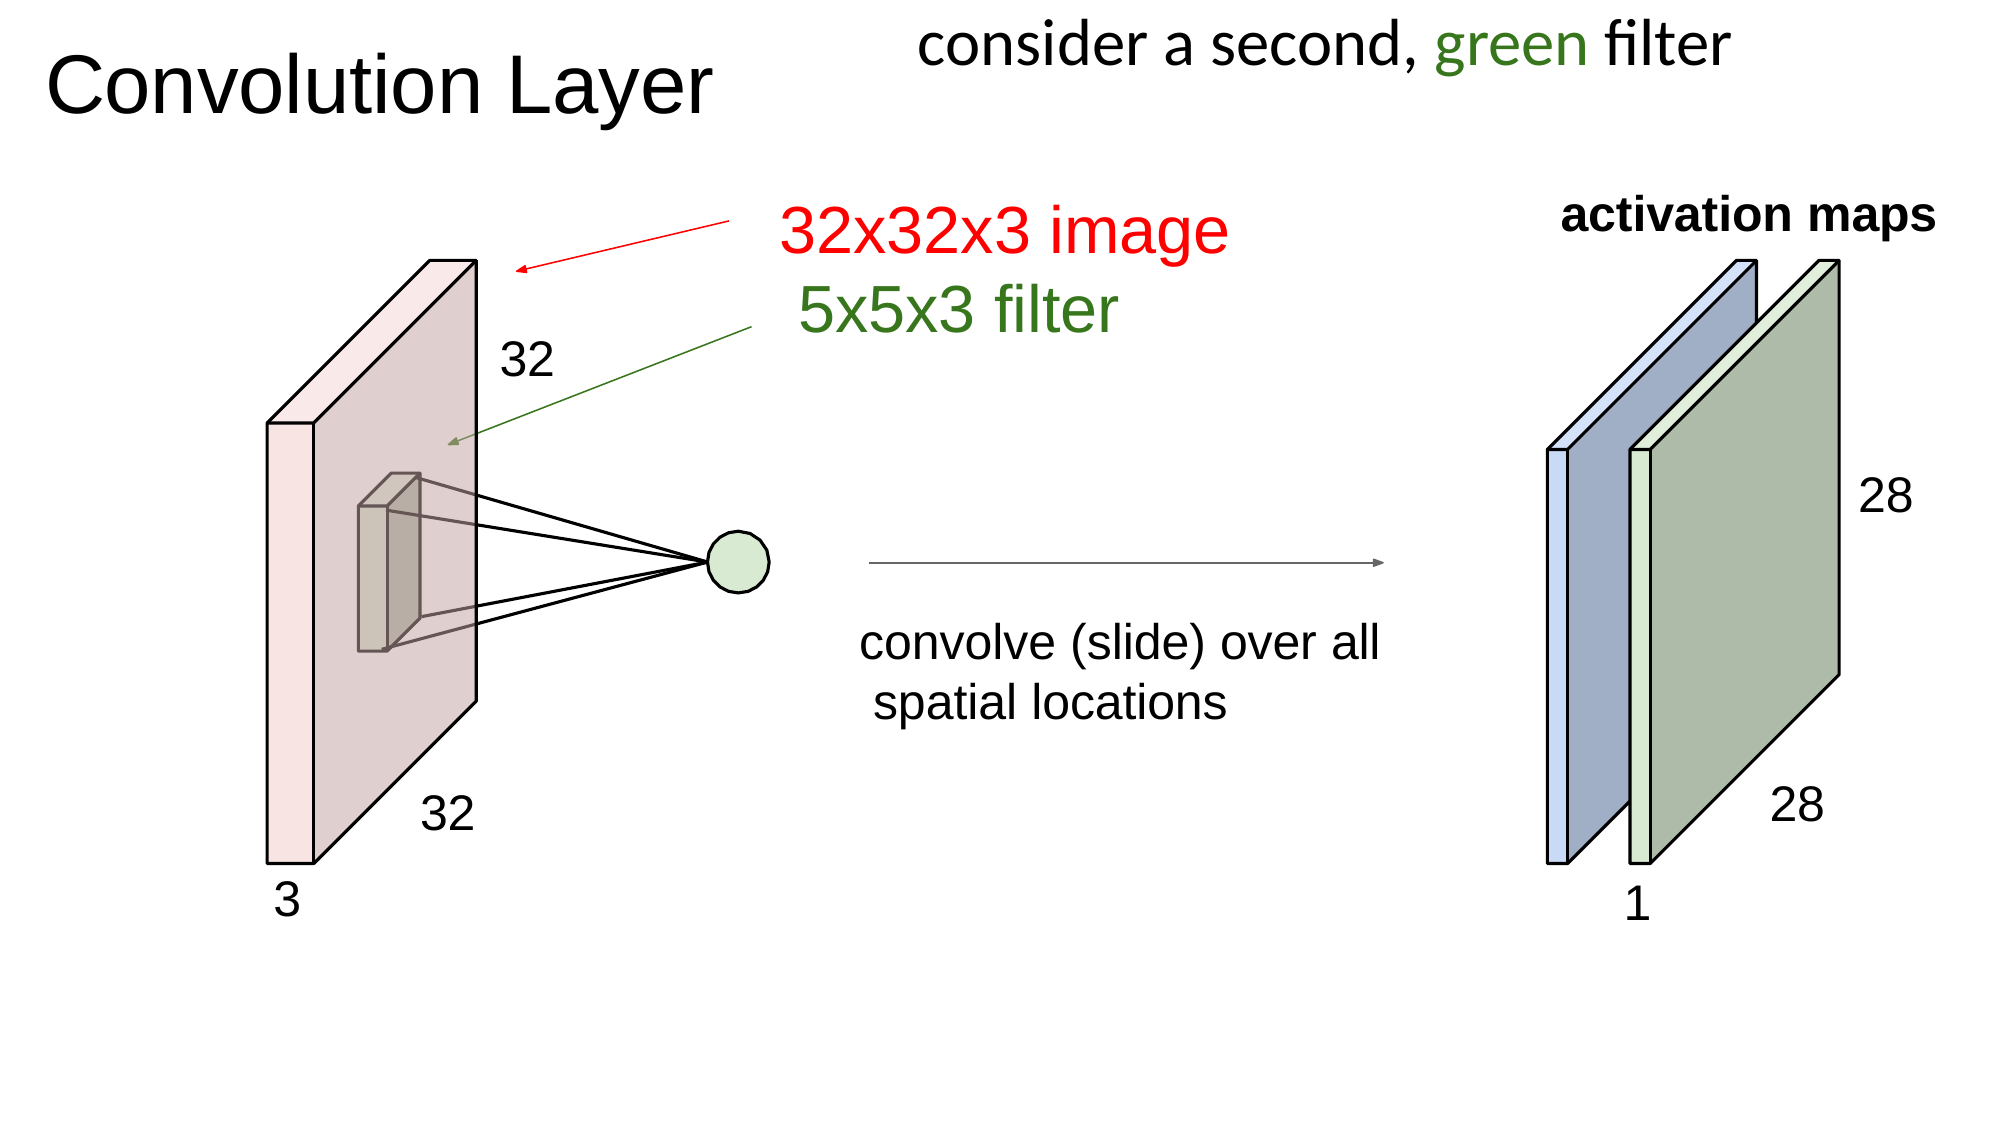

April 16, 2019
# consider a second, green filter
Convolution Layer
activation maps
32x32x3 image  5x5x3 filter

32

28

convolve (slide) over all  spatial locations
28
32
3
1
Lecture 5 - 35
Fei-Fei Li & Justin Johnson & Serena Yeung	Lecture 5 -	April 16, 2019
Fei-Fei Li & Justin Johnson & Serena Yeung